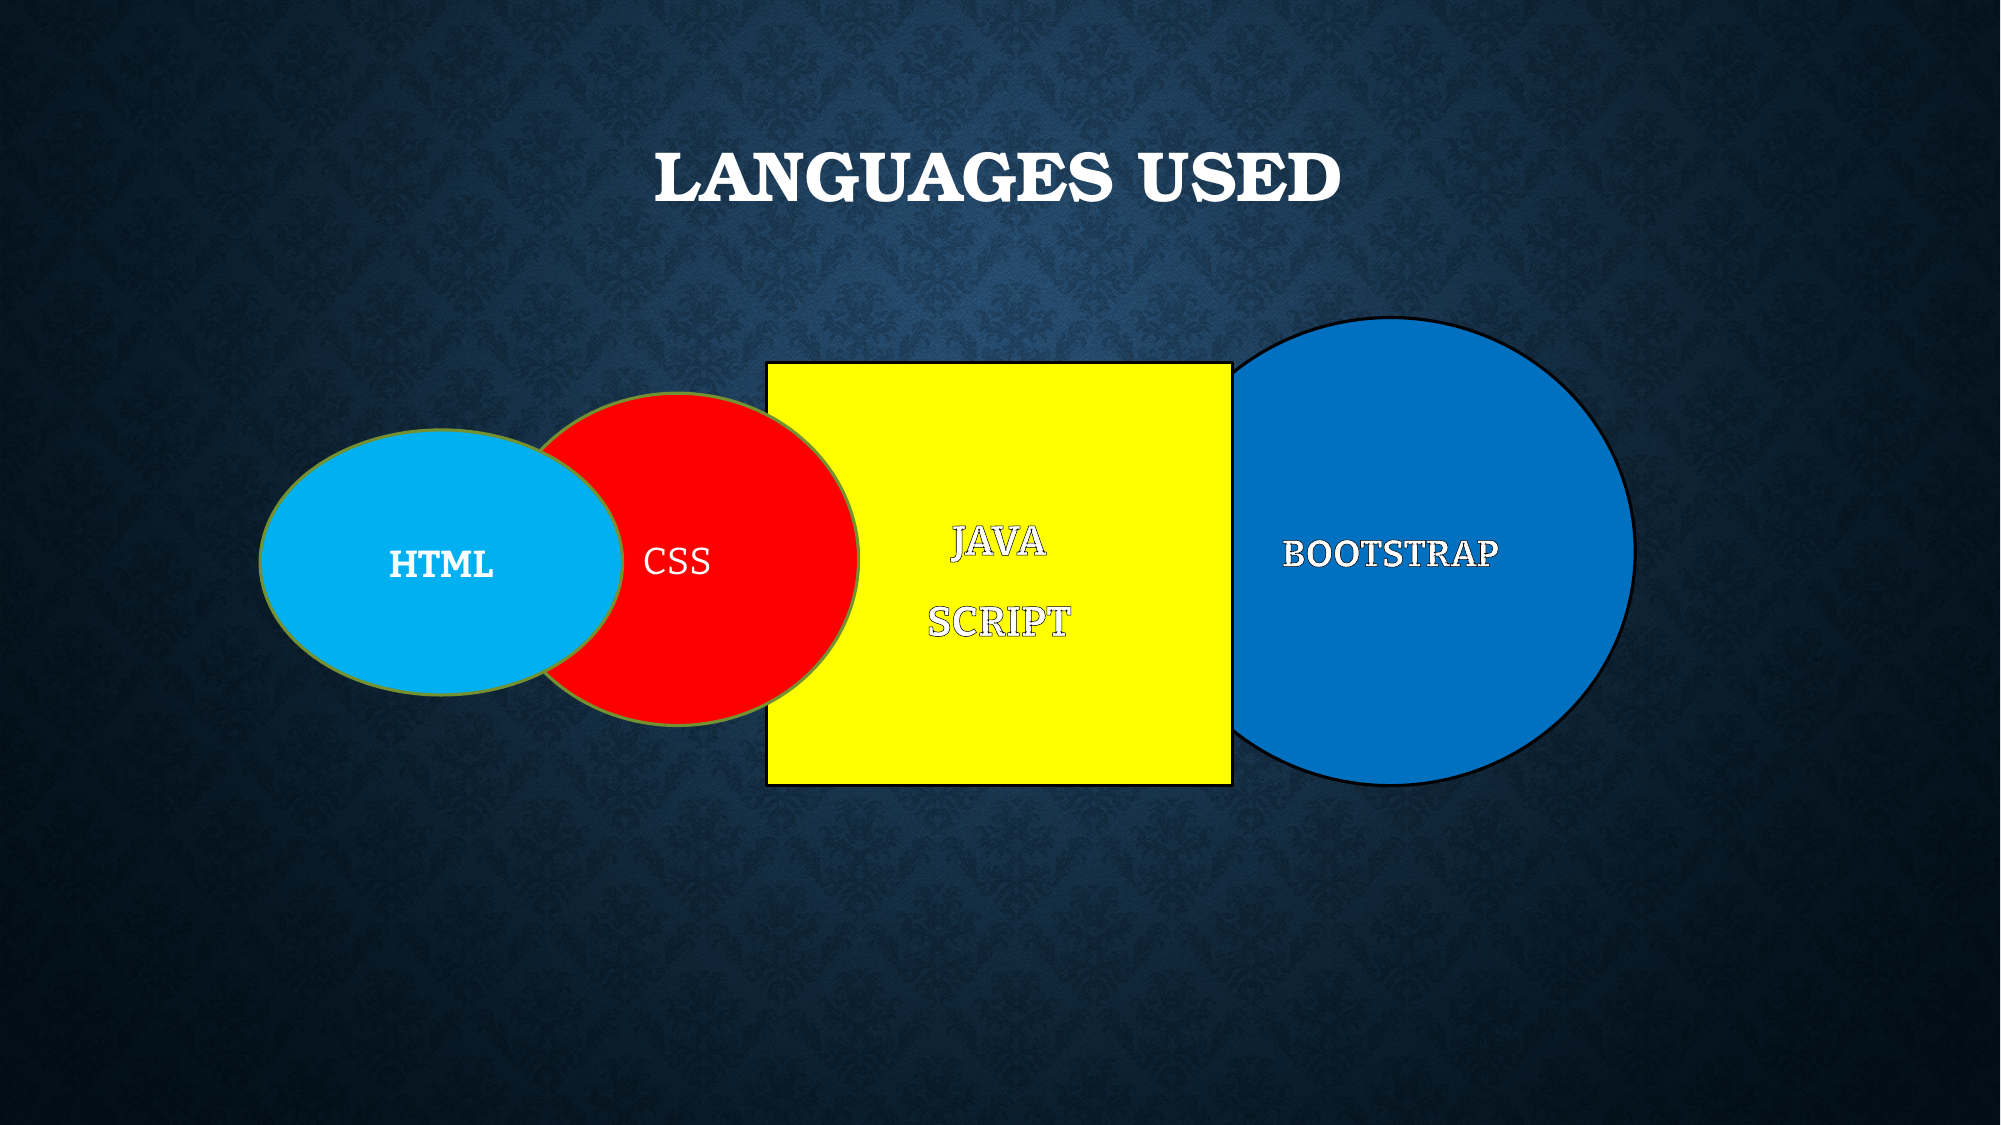

# LANGUAGES USED
BOOTSTRAP
JAVA
SCRIPT
CSS
HTML